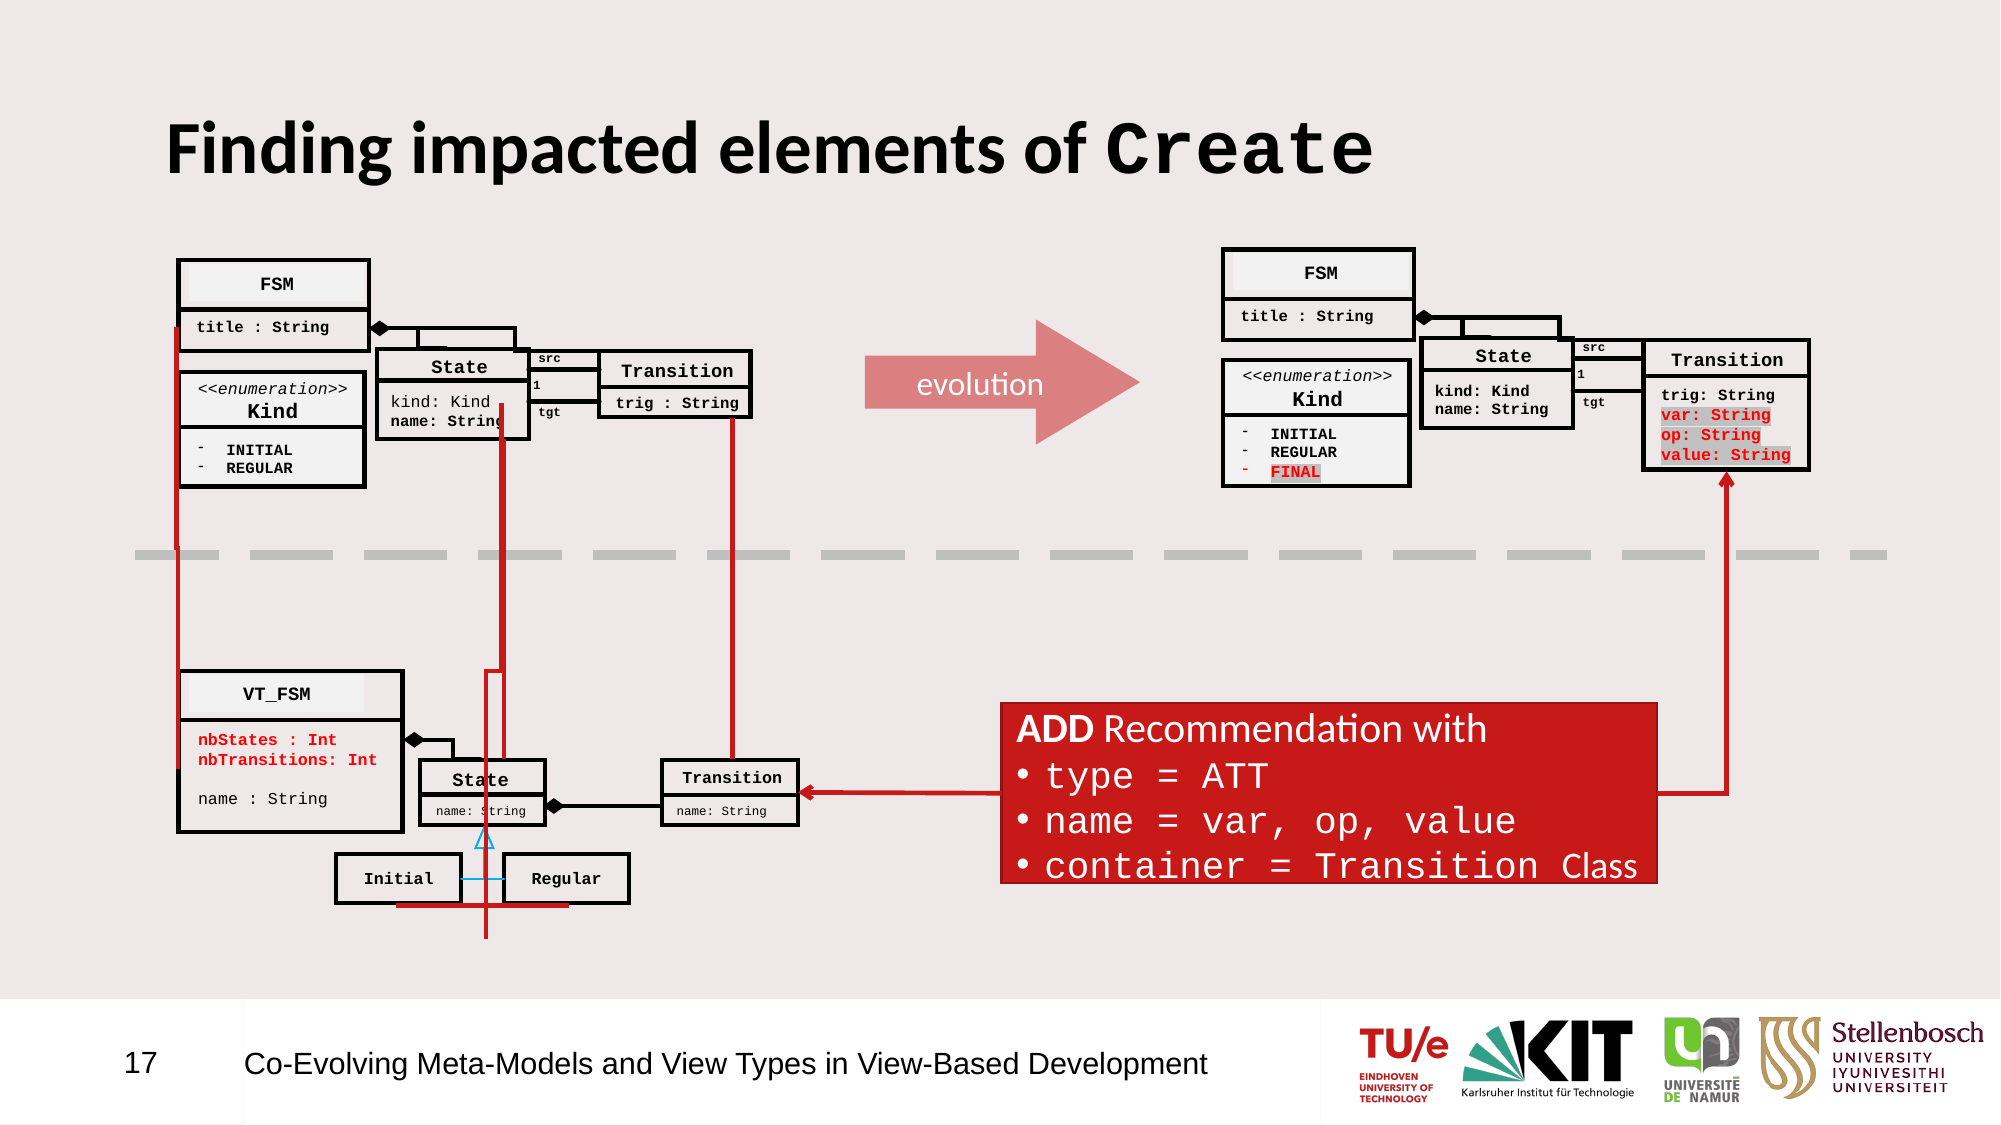

# Finding impacted elements of Create

FSM
title : String

src
State

kind: Kind
name: String
Transition

<<enumeration>>
Kind

INITIAL
REGULAR
FINAL
1
trig: String
var: String
op: String
value: String
tgt

FSM
title : String

src
State

kind: Kind
name: String

Transition
1
<<enumeration>>
Kind

INITIAL
REGULAR
trig : String
tgt
evolution

VT_FSM
nbStates : Int
nbTransitions: Int

name : String

State
name: String

Transition
name: String

Initial

Regular
ADD Recommendation with
type = ATT
name = var, op, value
container = Transition Class
17
Co-Evolving Meta-Models and View Types in View-Based Development